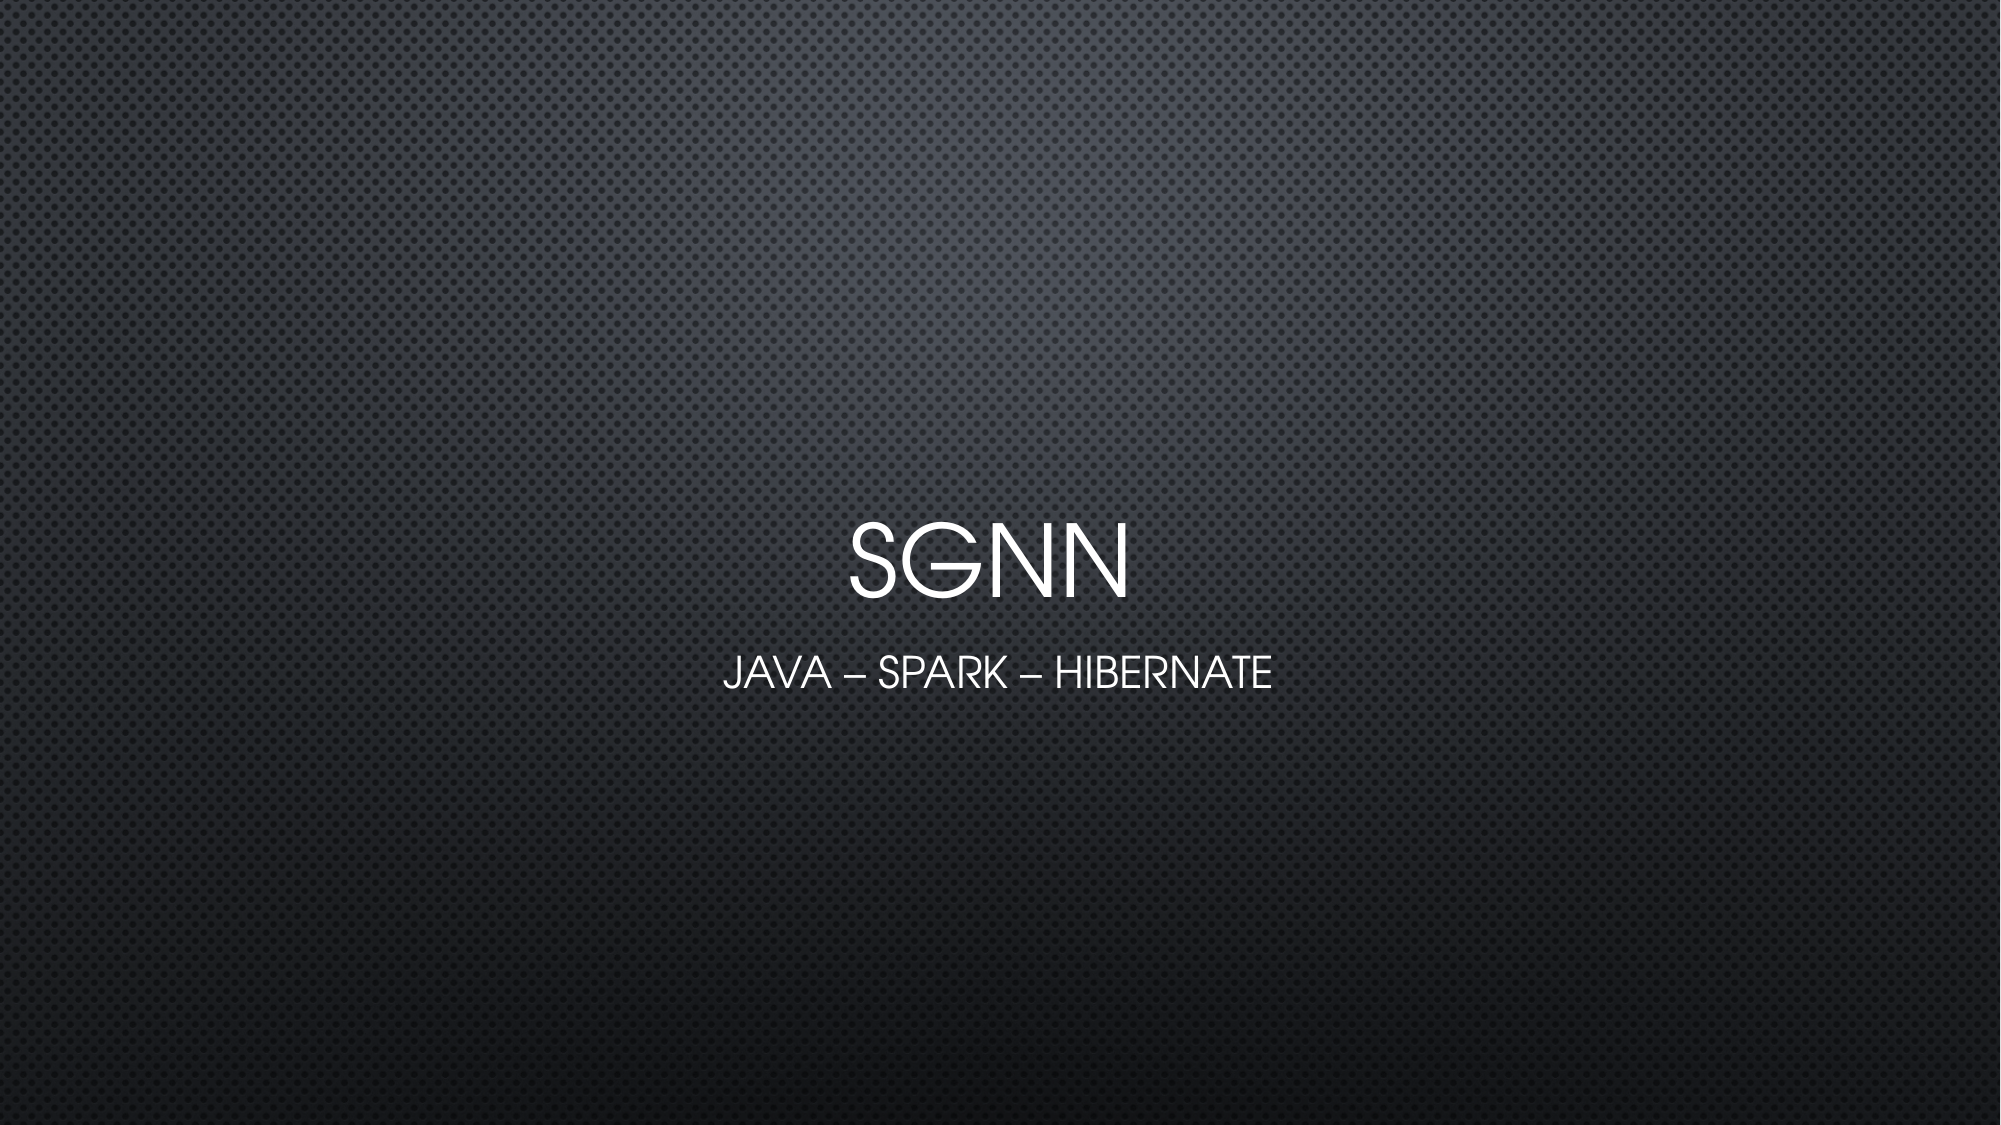

# SGNN
Java – spark – hibernate